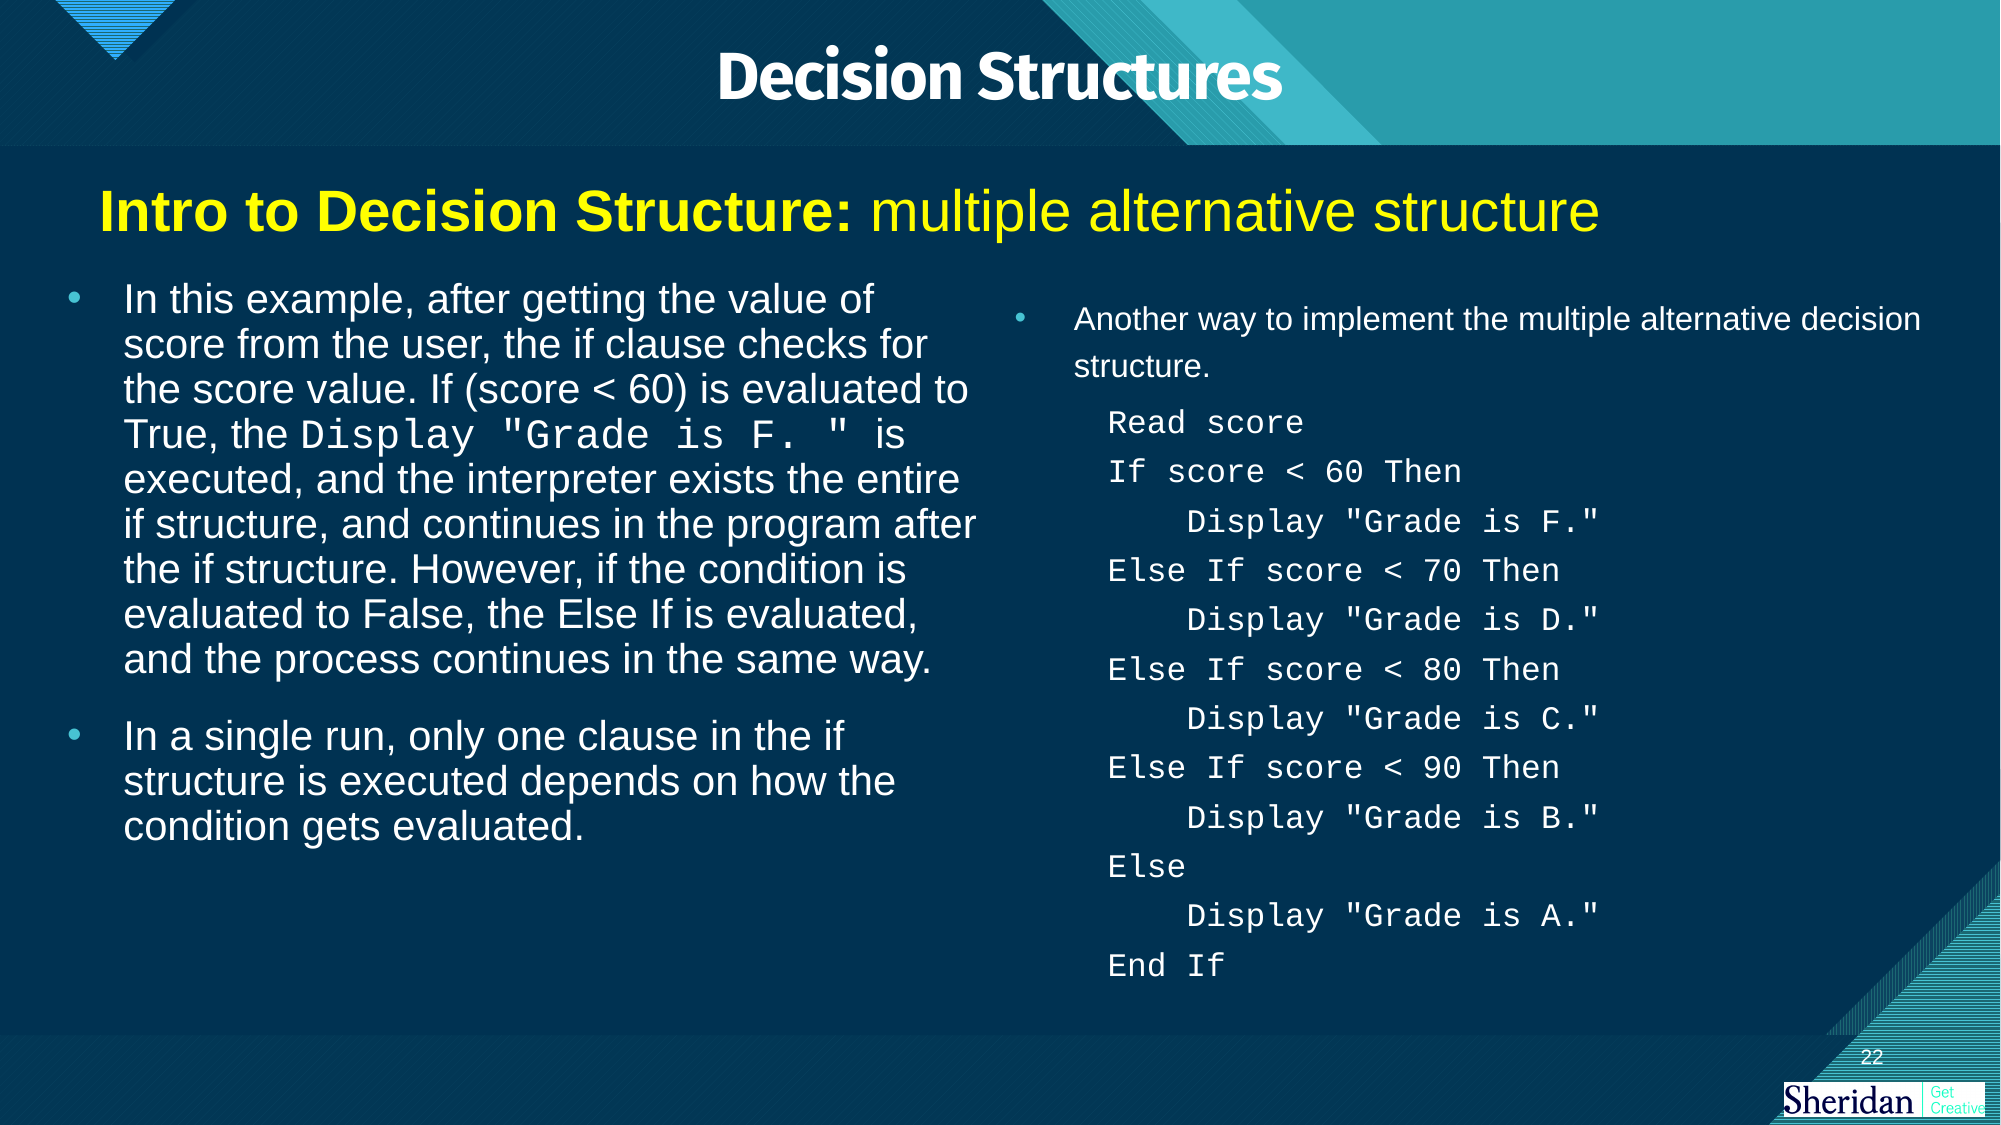

# Decision Structures
Intro to Decision Structure: multiple alternative structure
In this example, after getting the value of score from the user, the if clause checks for the score value. If (score < 60) is evaluated to True, the Display "Grade is F. " is executed, and the interpreter exists the entire if structure, and continues in the program after the if structure. However, if the condition is evaluated to False, the Else If is evaluated, and the process continues in the same way.
In a single run, only one clause in the if structure is executed depends on how the condition gets evaluated.

Another way to implement the multiple alternative decision structure.
Read score
If score < 60 Then
    Display "Grade is F."
Else If score < 70 Then
    Display "Grade is D."
Else If score < 80 Then
    Display "Grade is C."
Else If score < 90 Then
    Display "Grade is B."
Else
    Display "Grade is A."
End If

22